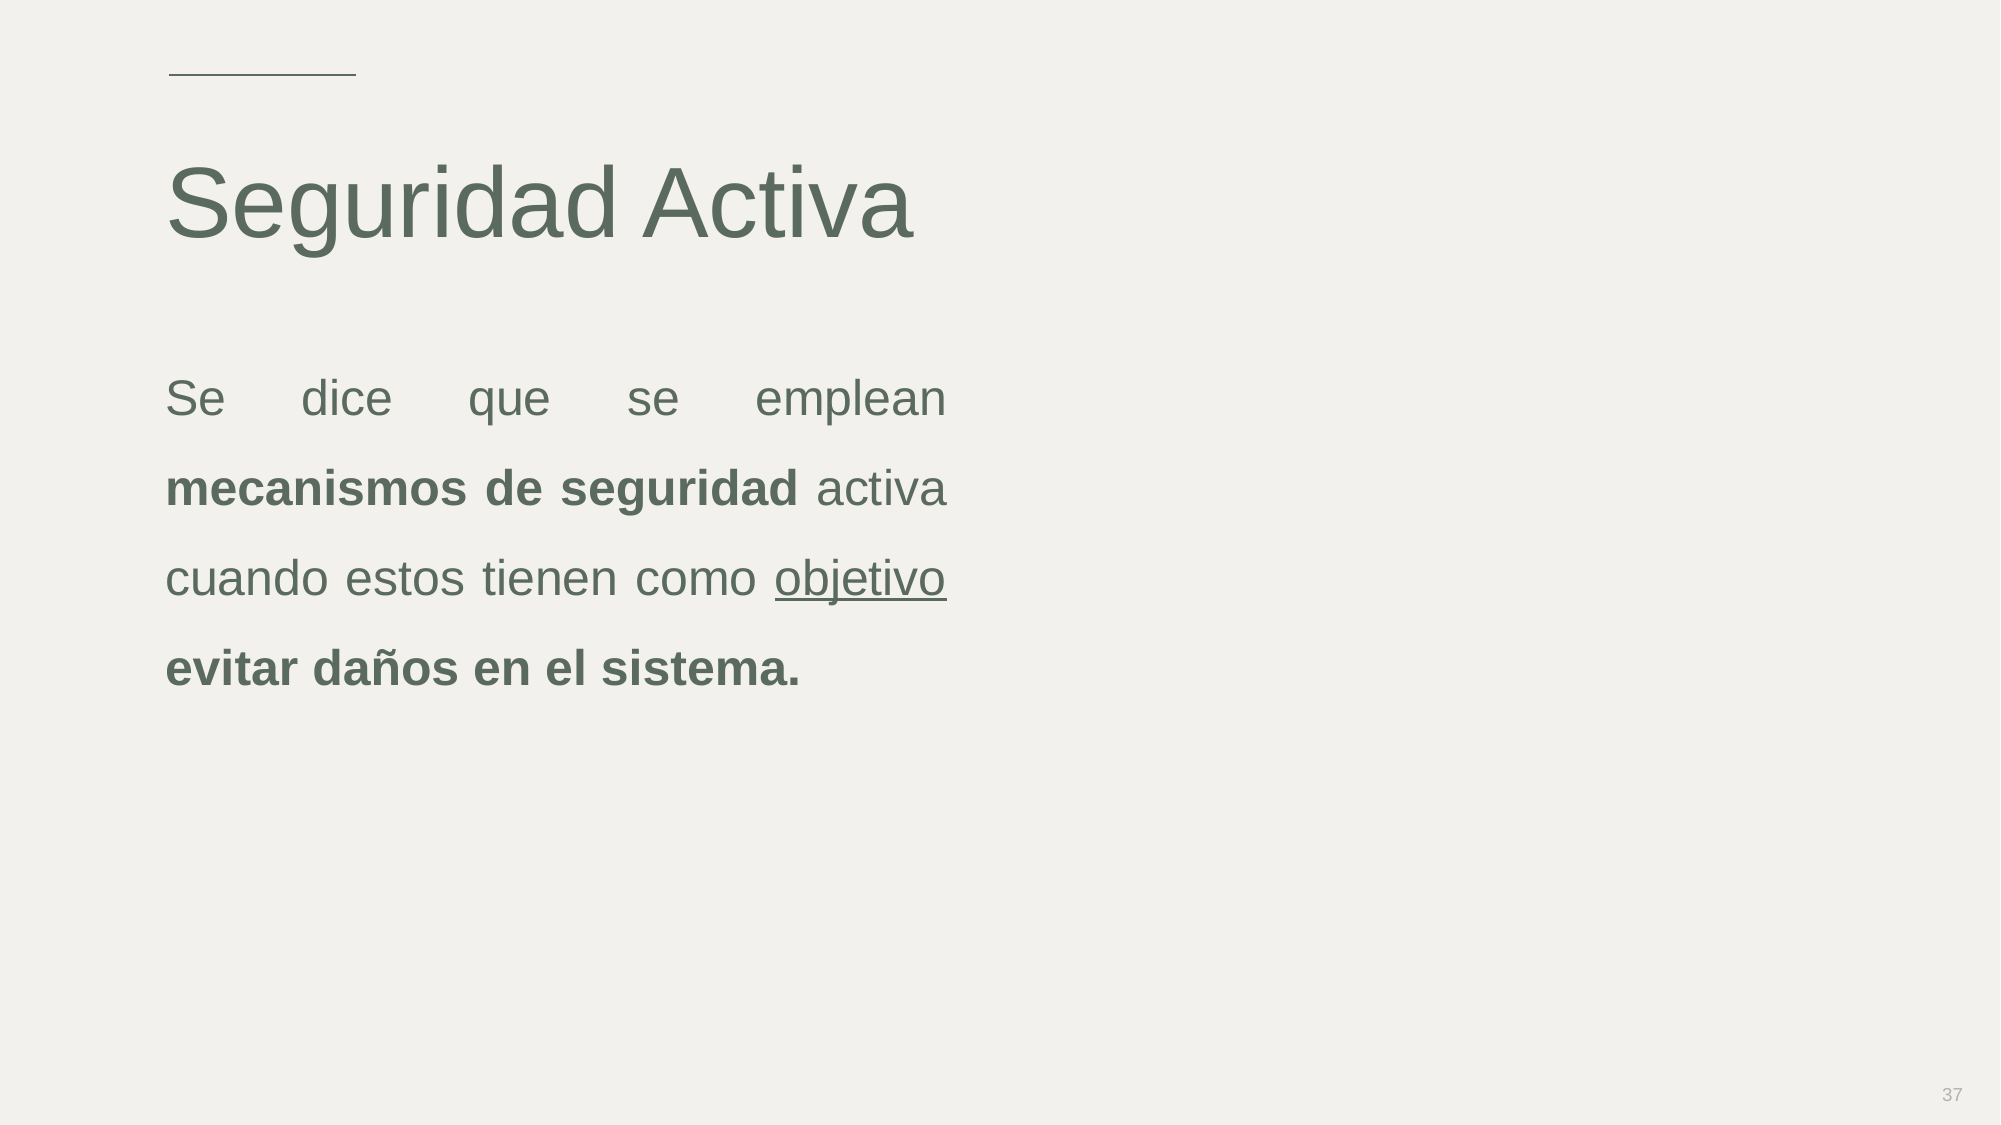

# Seguridad Activa
Se dice que se emplean mecanismos de seguridad activa cuando estos tienen como objetivo evitar daños en el sistema.
37